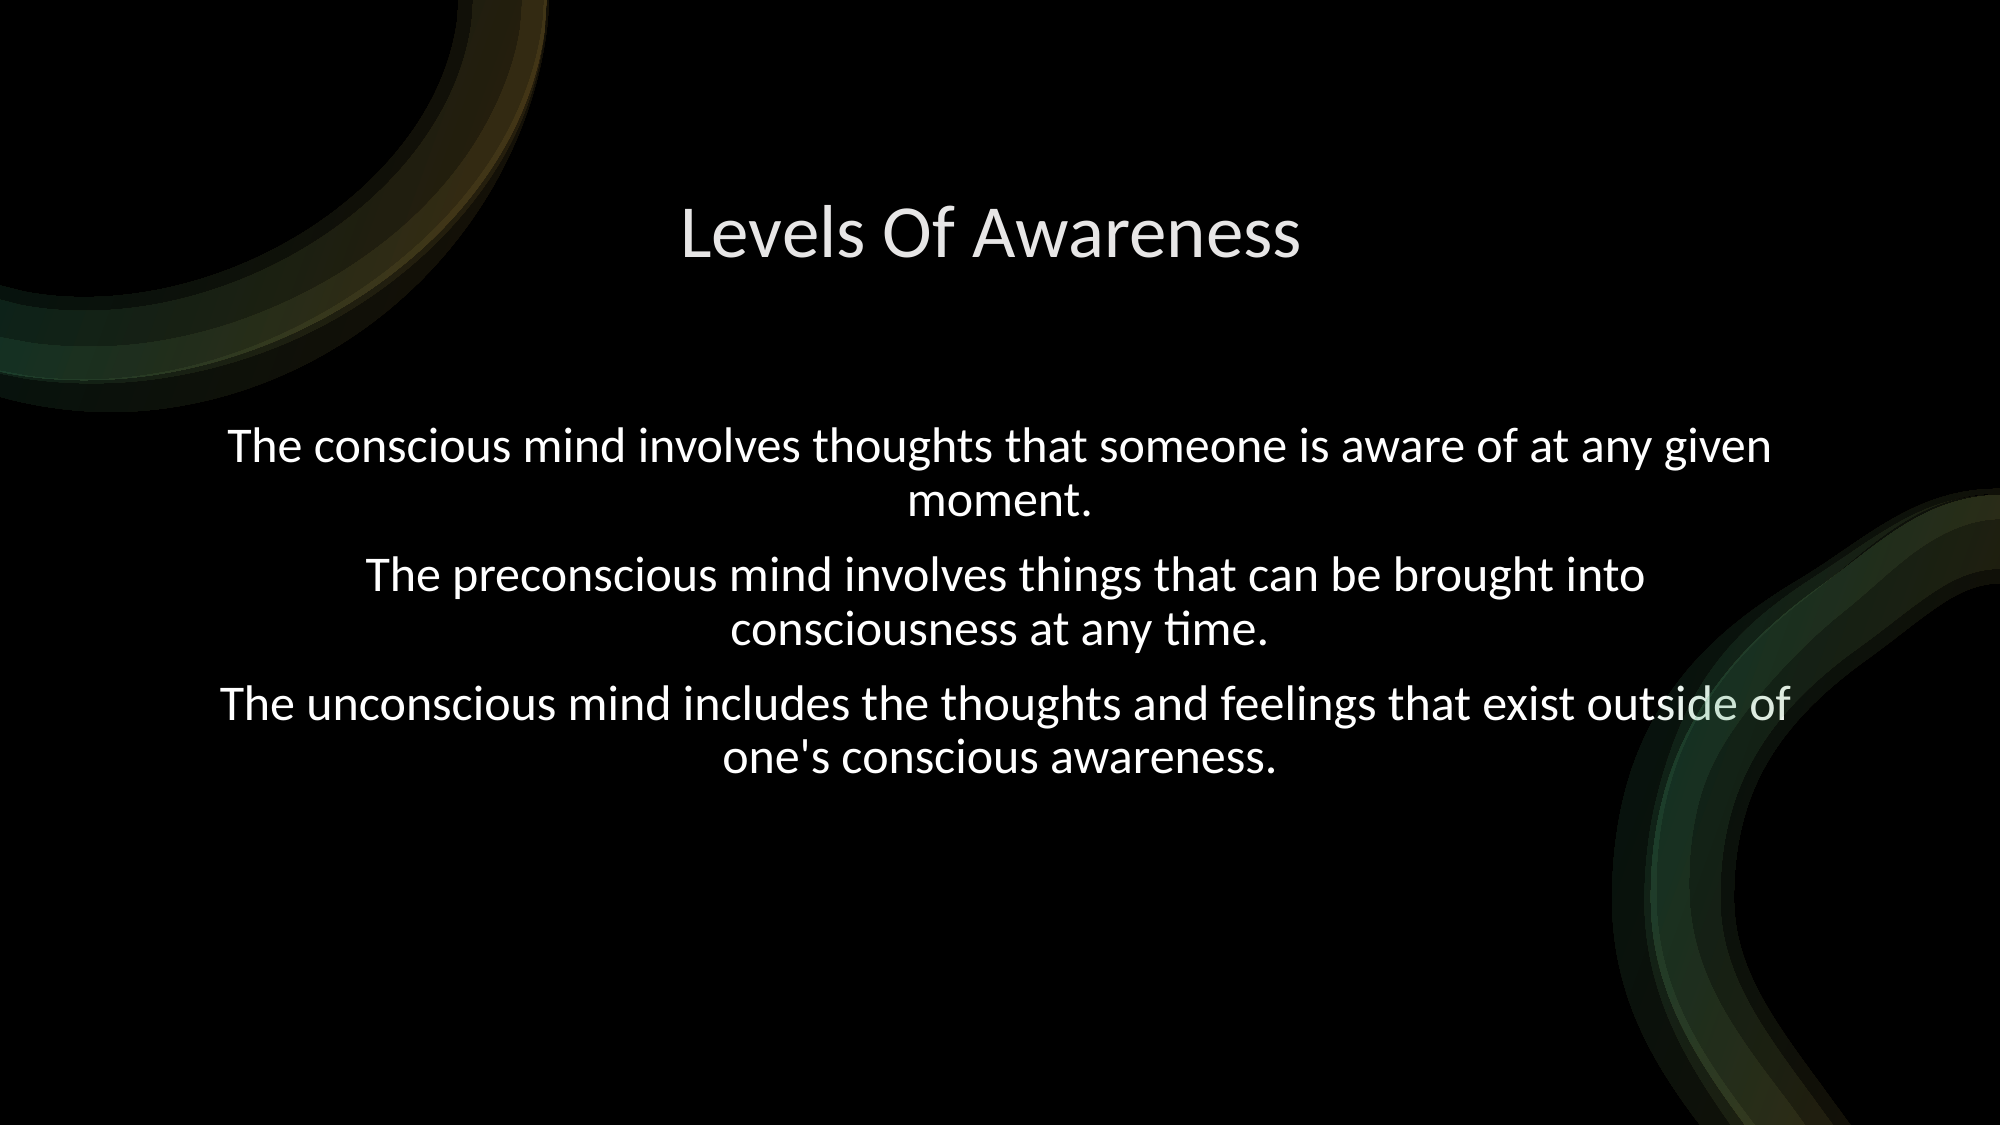

# Levels Of Awareness
The conscious mind involves thoughts that someone is aware of at any given moment.
 The preconscious mind involves things that can be brought into consciousness at any time.
 The unconscious mind includes the thoughts and feelings that exist outside of one's conscious awareness.